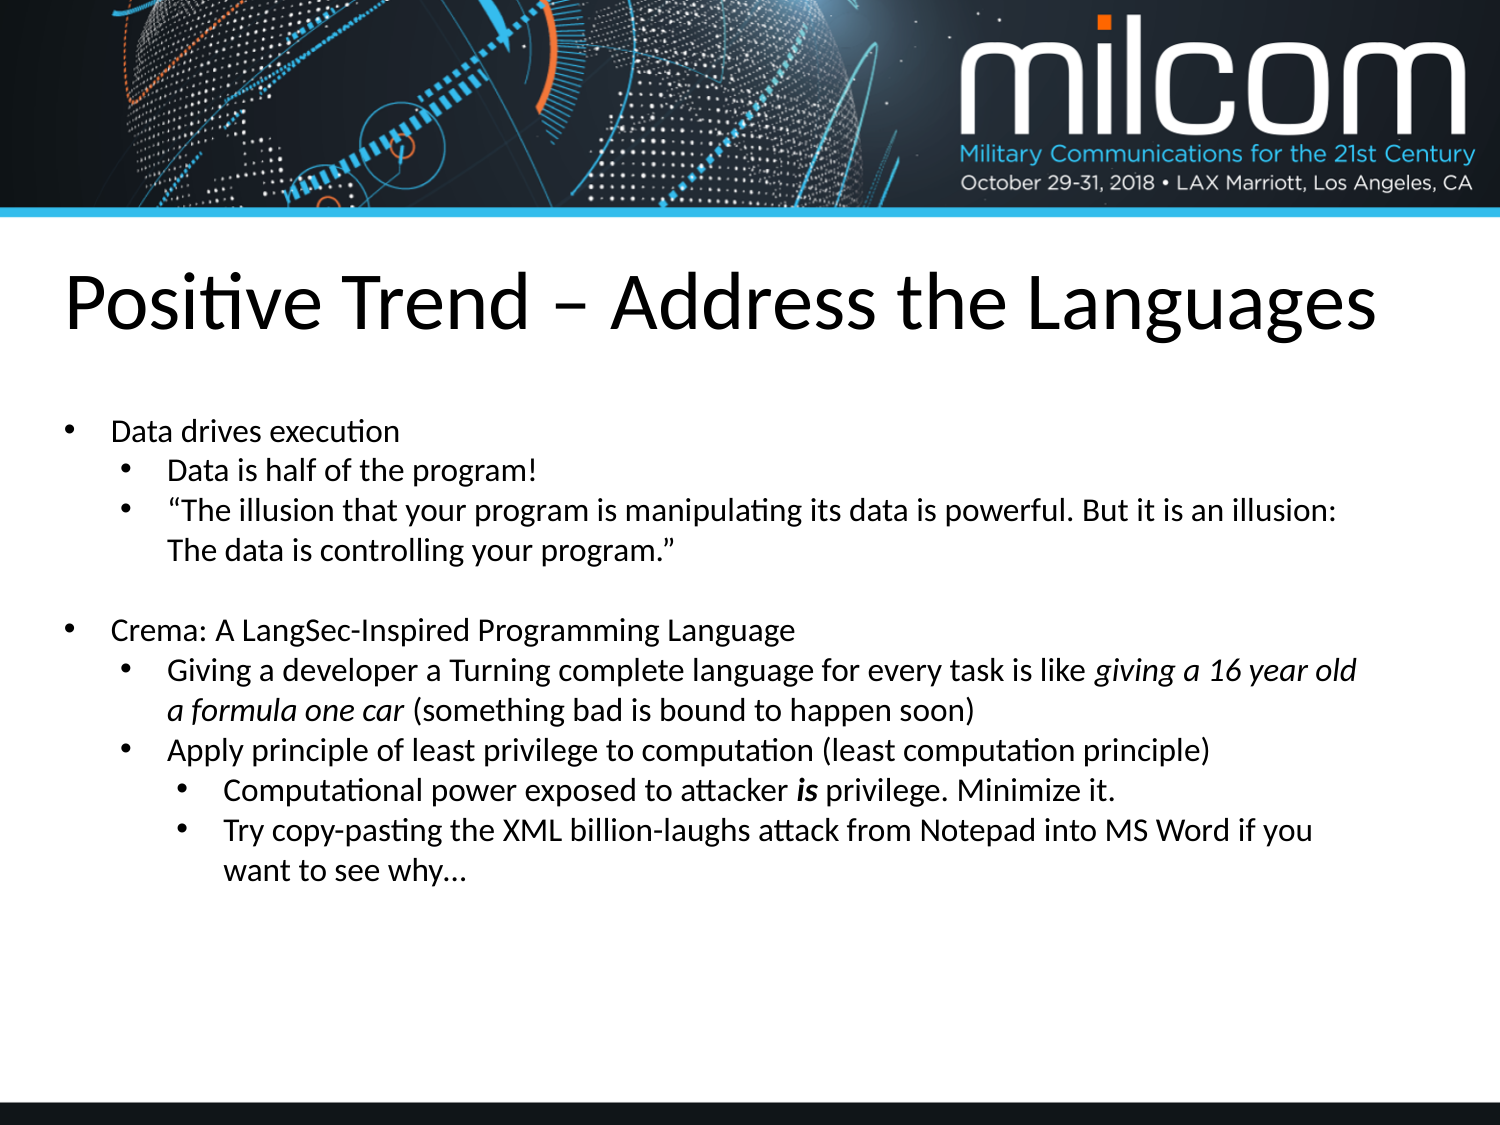

# Positive Trend – Address the Languages
Data drives execution
Data is half of the program!
“The illusion that your program is manipulating its data is powerful. But it is an illusion: The data is controlling your program.”

Crema: A LangSec-Inspired Programming Language
Giving a developer a Turning complete language for every task is like giving a 16 year old a formula one car (something bad is bound to happen soon)
Apply principle of least privilege to computation (least computation principle)
Computational power exposed to attacker is privilege. Minimize it.
Try copy-pasting the XML billion-laughs attack from Notepad into MS Word if you want to see why…